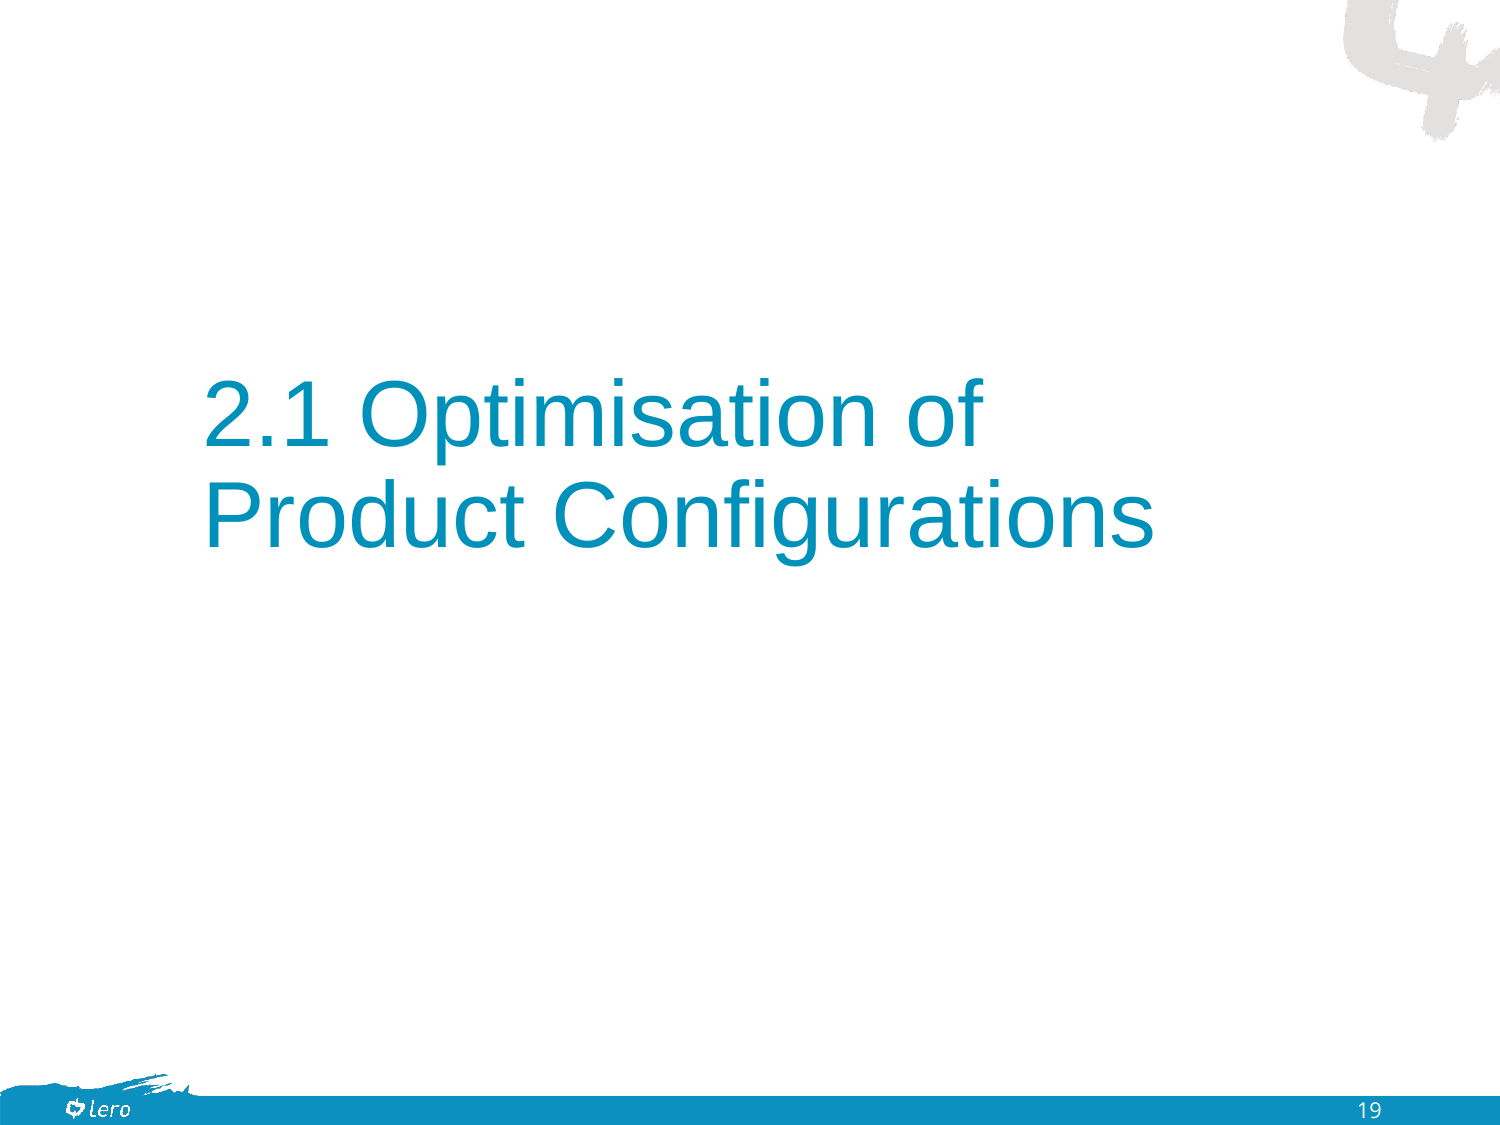

# 2.1 Optimisation of Product Configurations

19